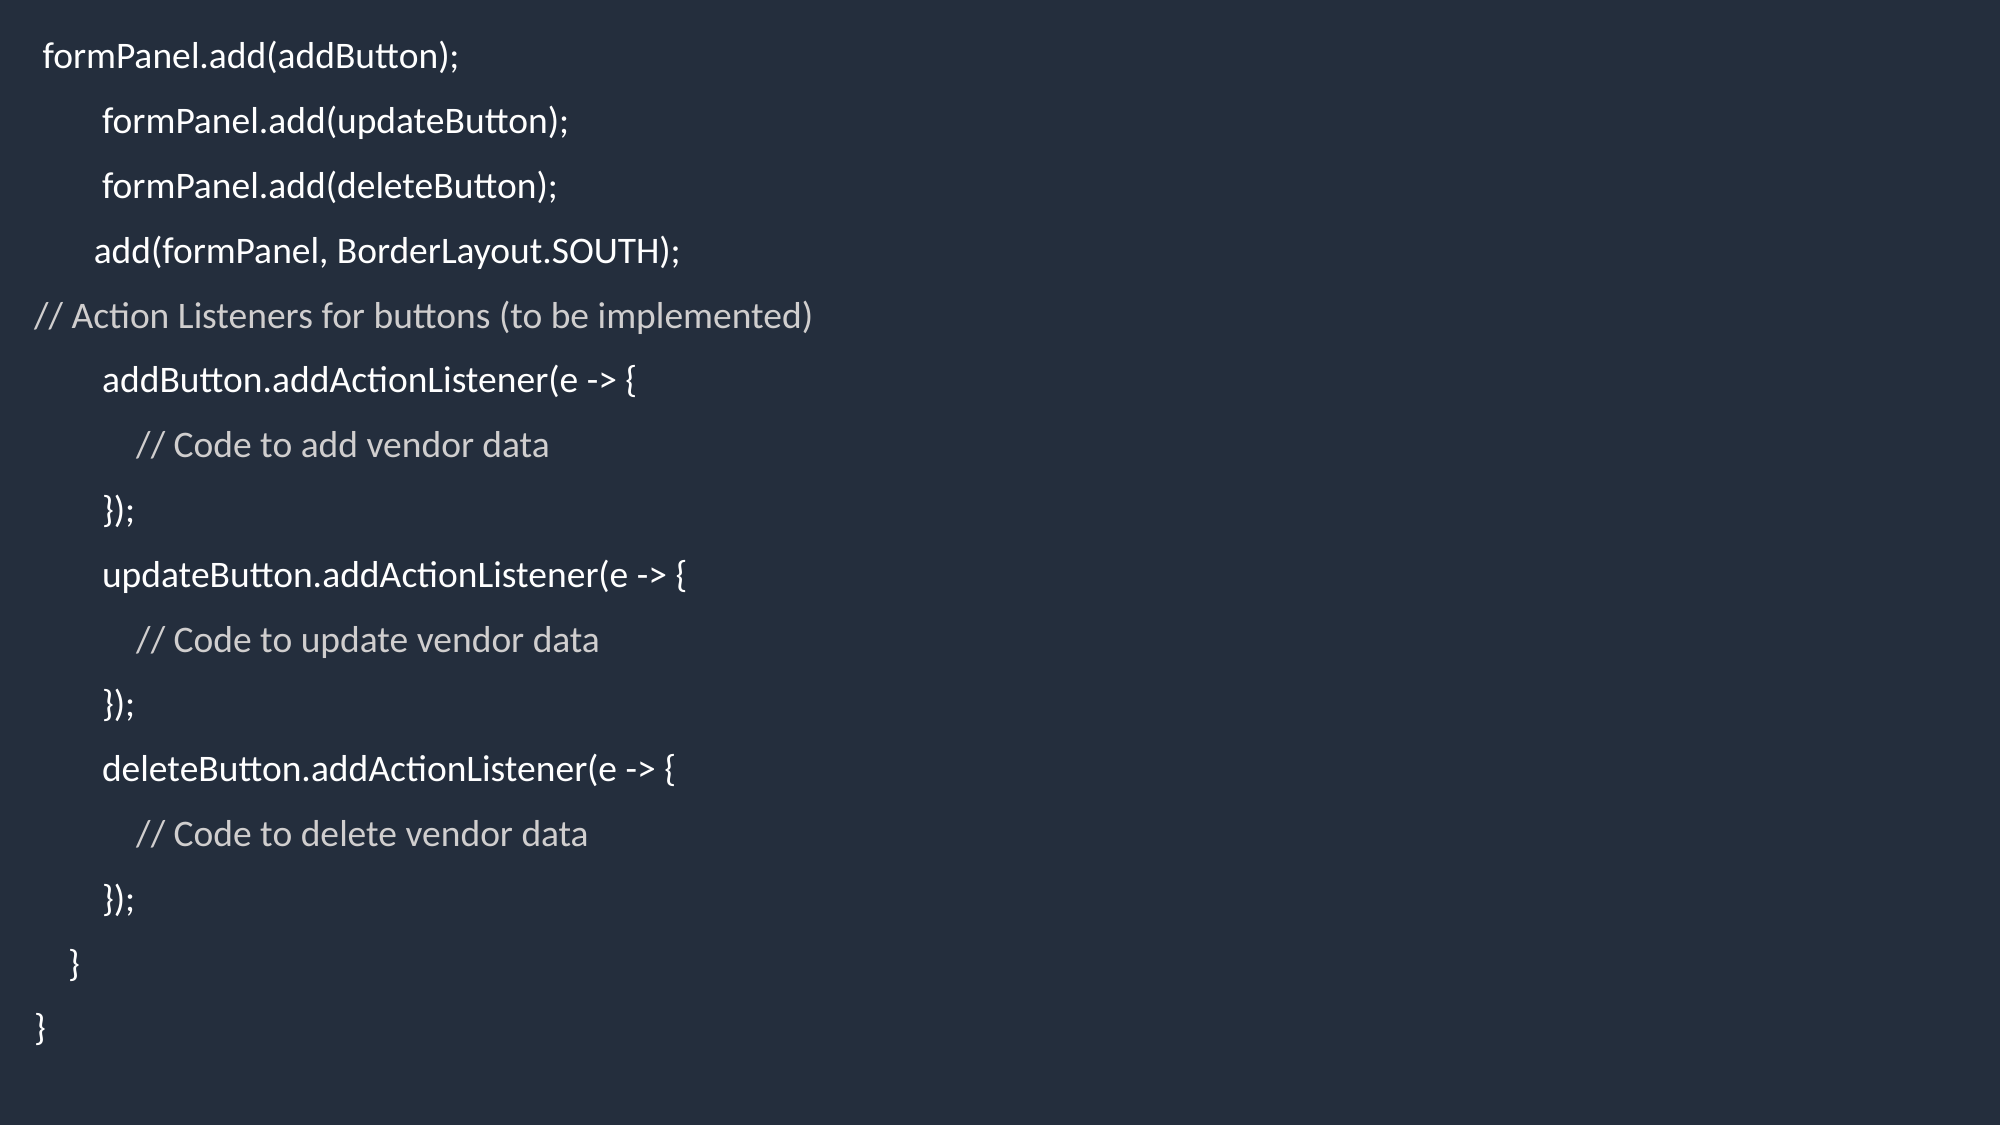

formPanel.add(addButton);
        formPanel.add(updateButton);
        formPanel.add(deleteButton);
       add(formPanel, BorderLayout.SOUTH);
// Action Listeners for buttons (to be implemented)
        addButton.addActionListener(e -> {
            // Code to add vendor data
        });
        updateButton.addActionListener(e -> {
            // Code to update vendor data
        });
        deleteButton.addActionListener(e -> {
            // Code to delete vendor data
        });
    }
}